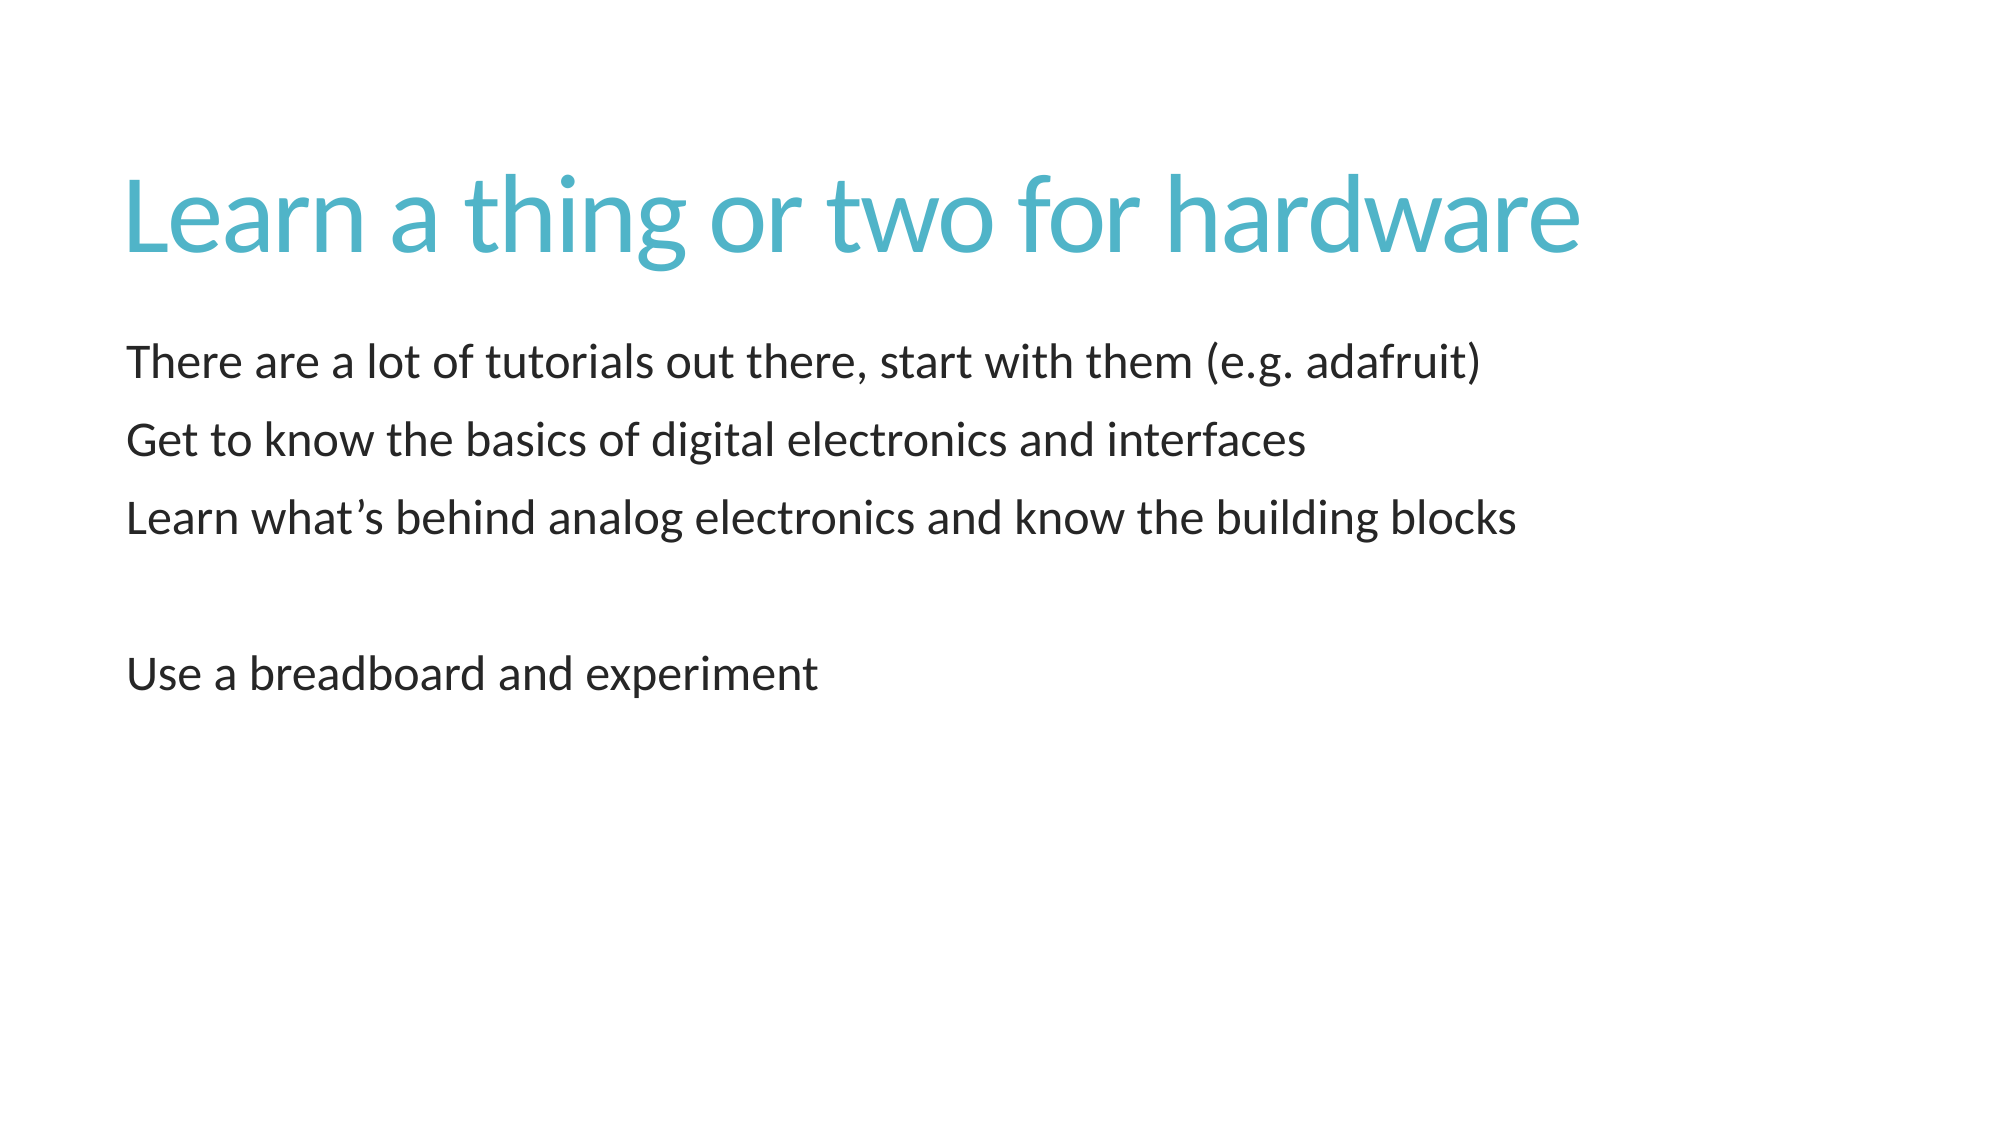

# Learn a thing or two for hardware
There are a lot of tutorials out there, start with them (e.g. adafruit)
Get to know the basics of digital electronics and interfaces
Learn what’s behind analog electronics and know the building blocks

Use a breadboard and experiment